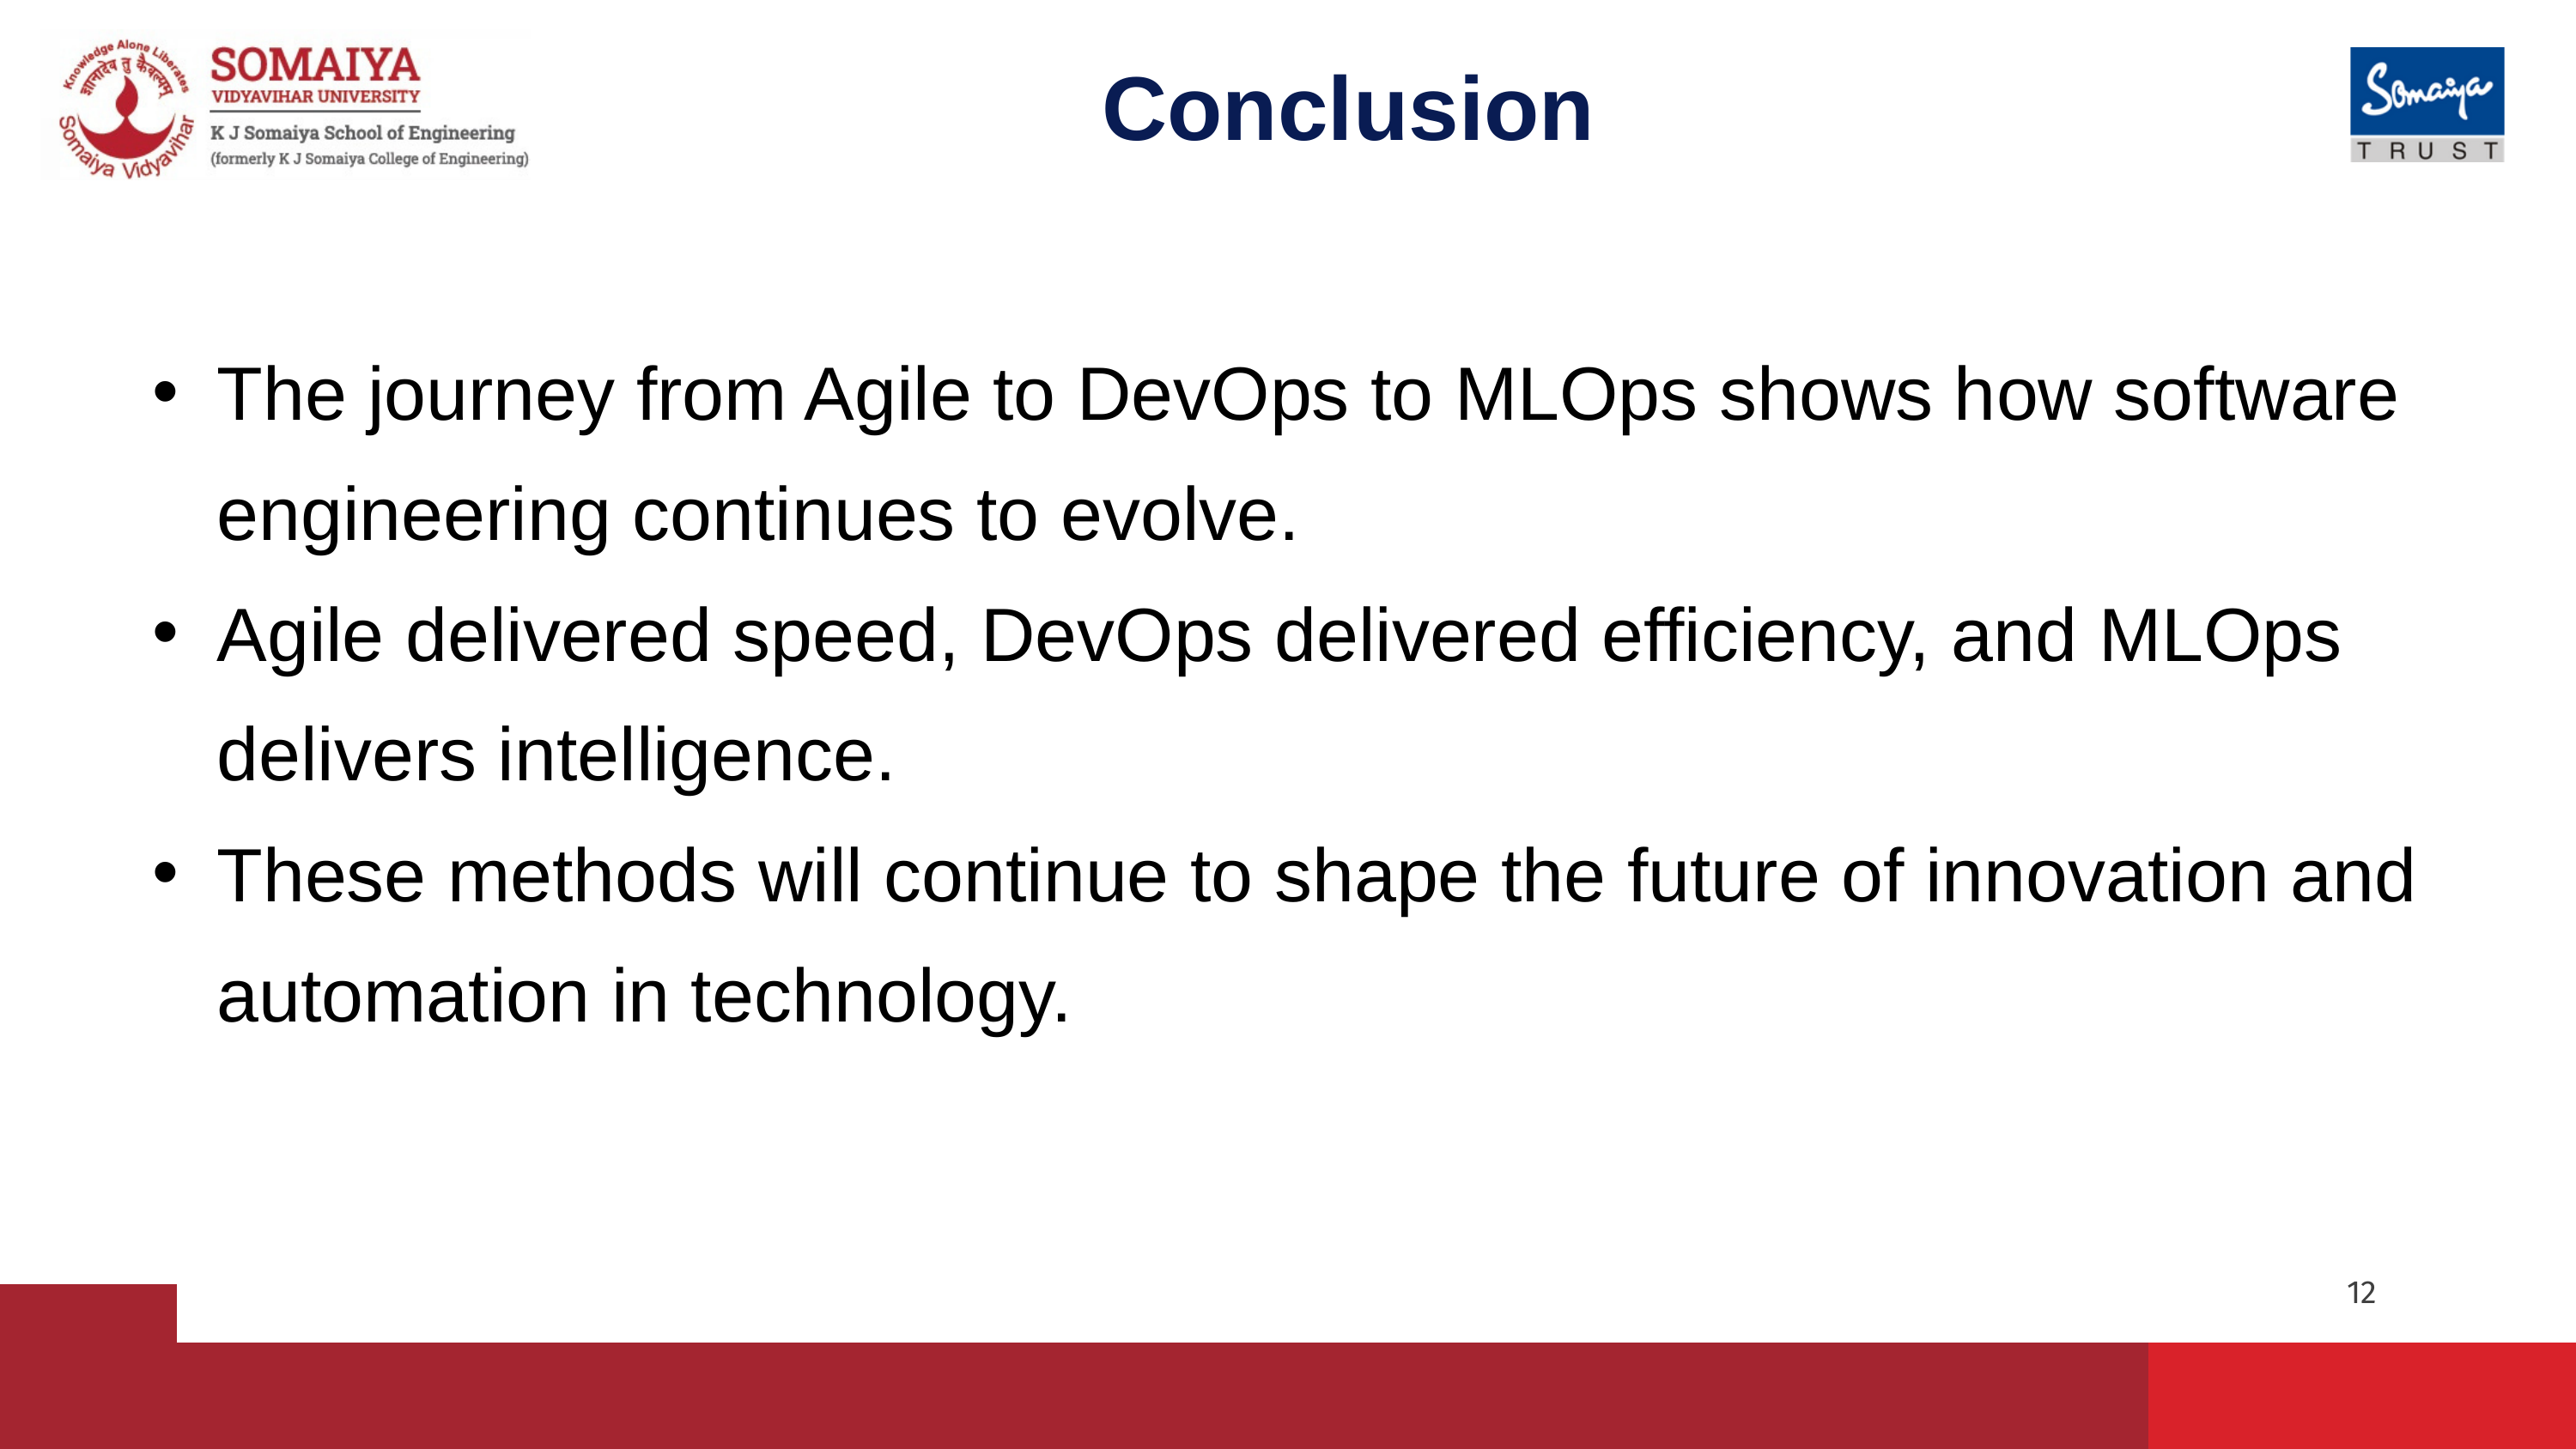

Conclusion

The journey from Agile to DevOps to MLOps shows how software engineering continues to evolve.
Agile delivered speed, DevOps delivered efficiency, and MLOps delivers intelligence.
These methods will continue to shape the future of innovation and automation in technology.

12